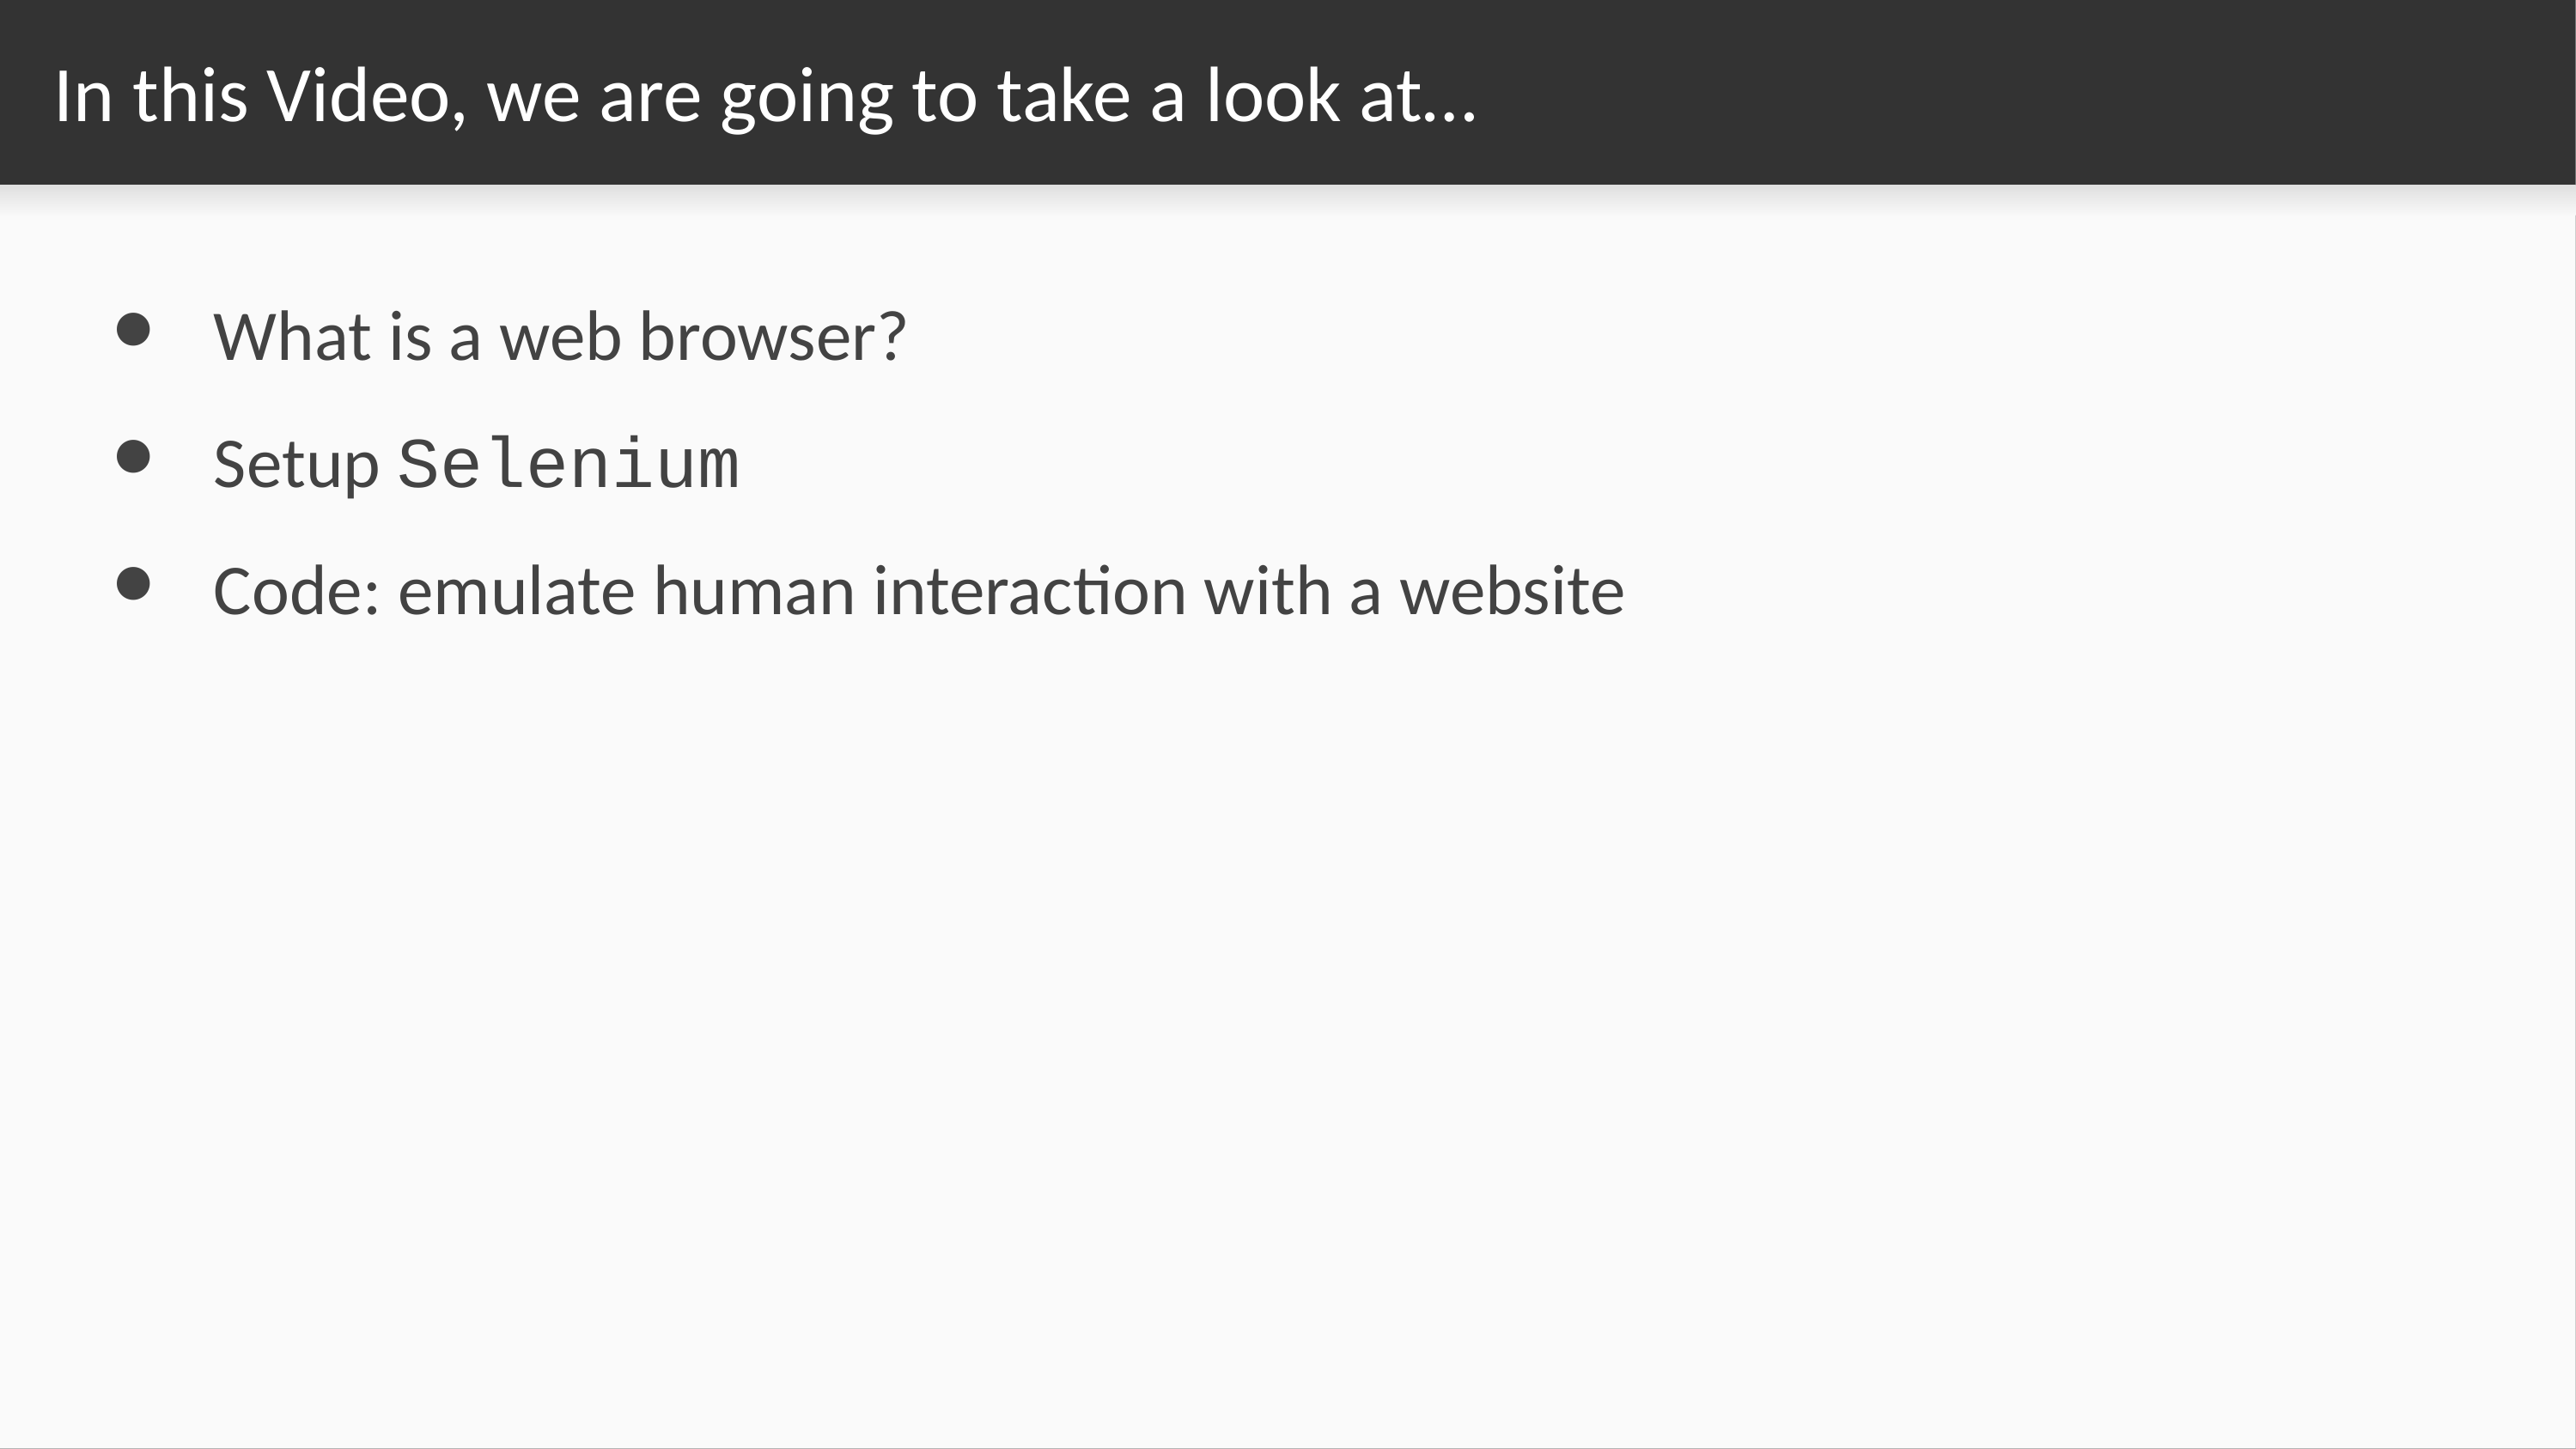

# In this Video, we are going to take a look at…
What is a web browser?
Setup Selenium
Code: emulate human interaction with a website